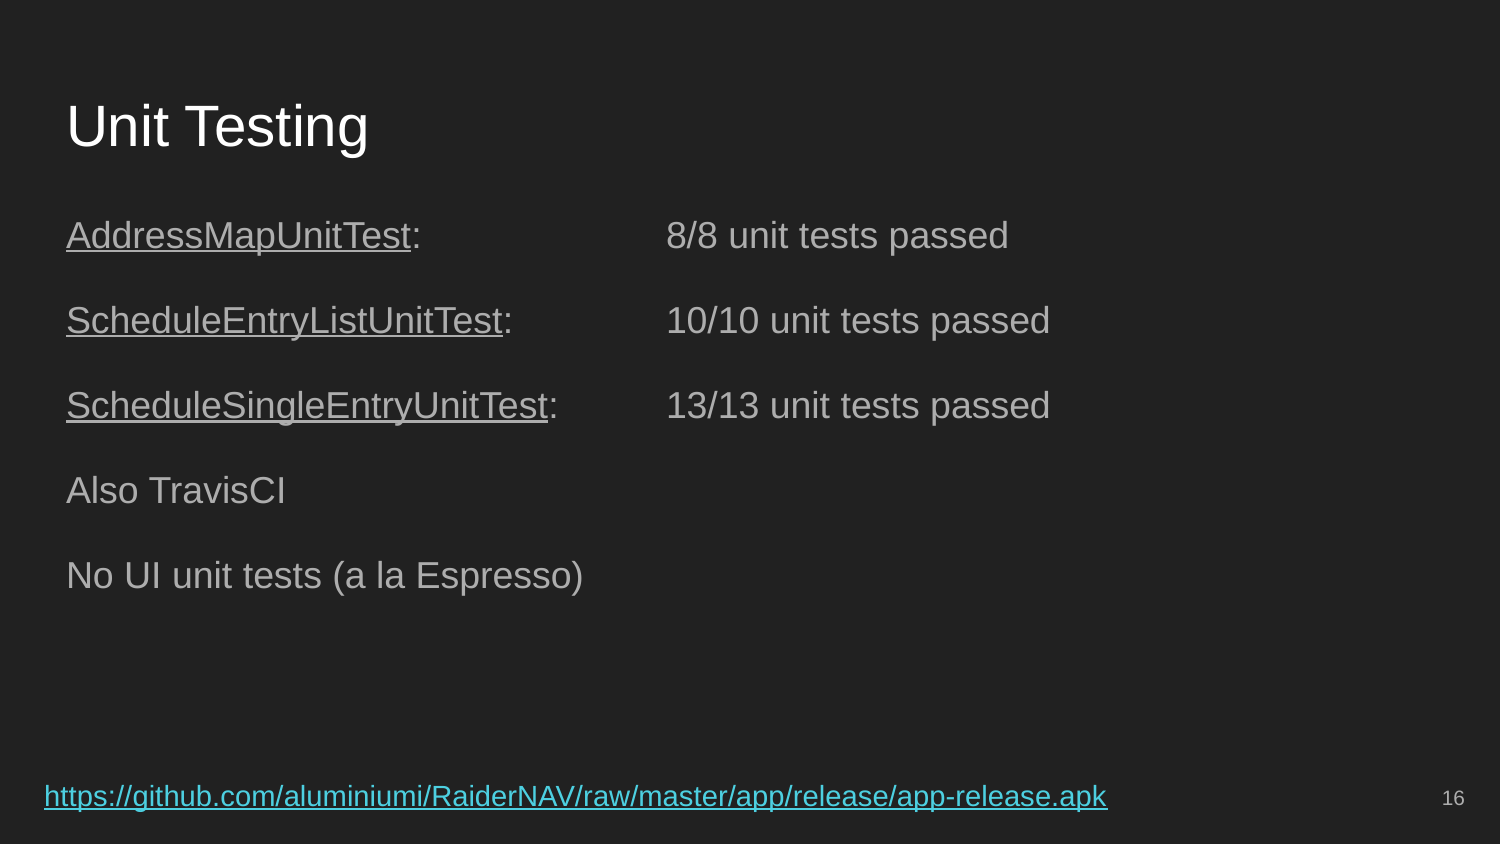

# Unit Testing
AddressMapUnitTest: 		8/8 unit tests passed
ScheduleEntryListUnitTest: 	10/10 unit tests passed
ScheduleSingleEntryUnitTest: 	13/13 unit tests passed
Also TravisCI
No UI unit tests (a la Espresso)

https://github.com/aluminiumi/RaiderNAV/raw/master/app/release/app-release.apk

16